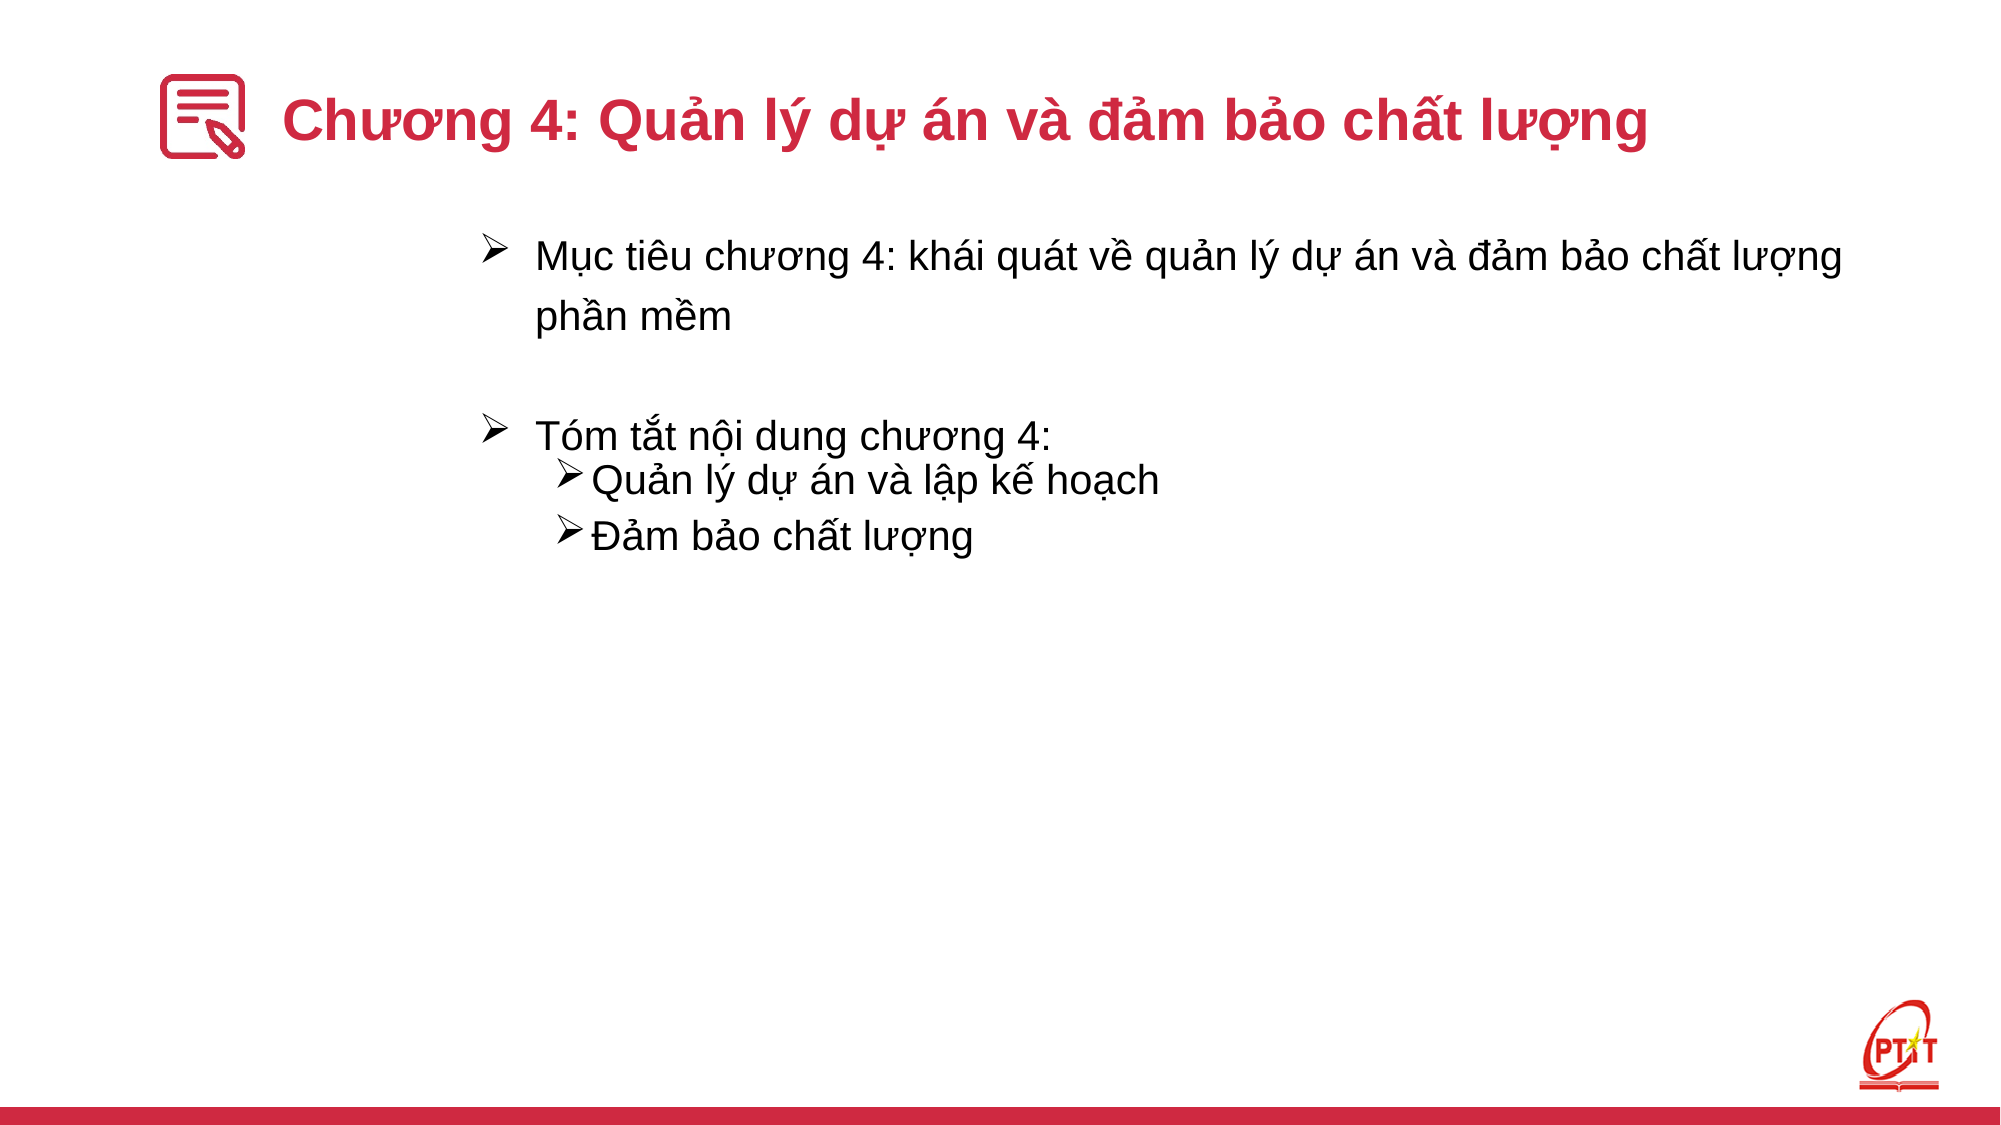

# Chương 4: Quản lý dự án và đảm bảo chất lượng
Mục tiêu chương 4: khái quát về quản lý dự án và đảm bảo chất lượng phần mềm

Tóm tắt nội dung chương 4:
Quản lý dự án và lập kế hoạch
Đảm bảo chất lượng